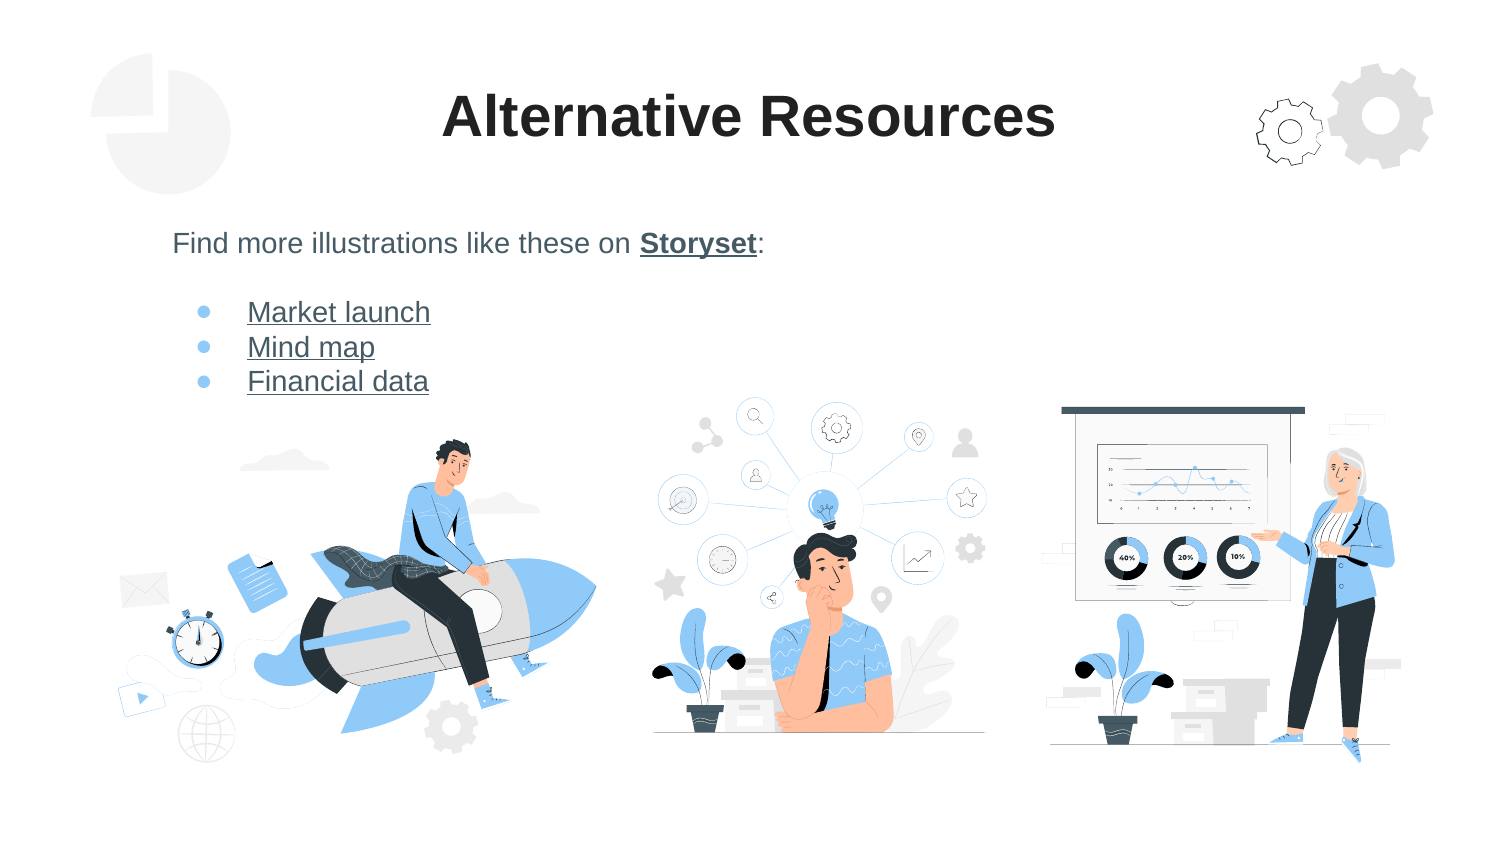

# Alternative Resources
Find more illustrations like these on Storyset:
Market launch
Mind map
Financial data